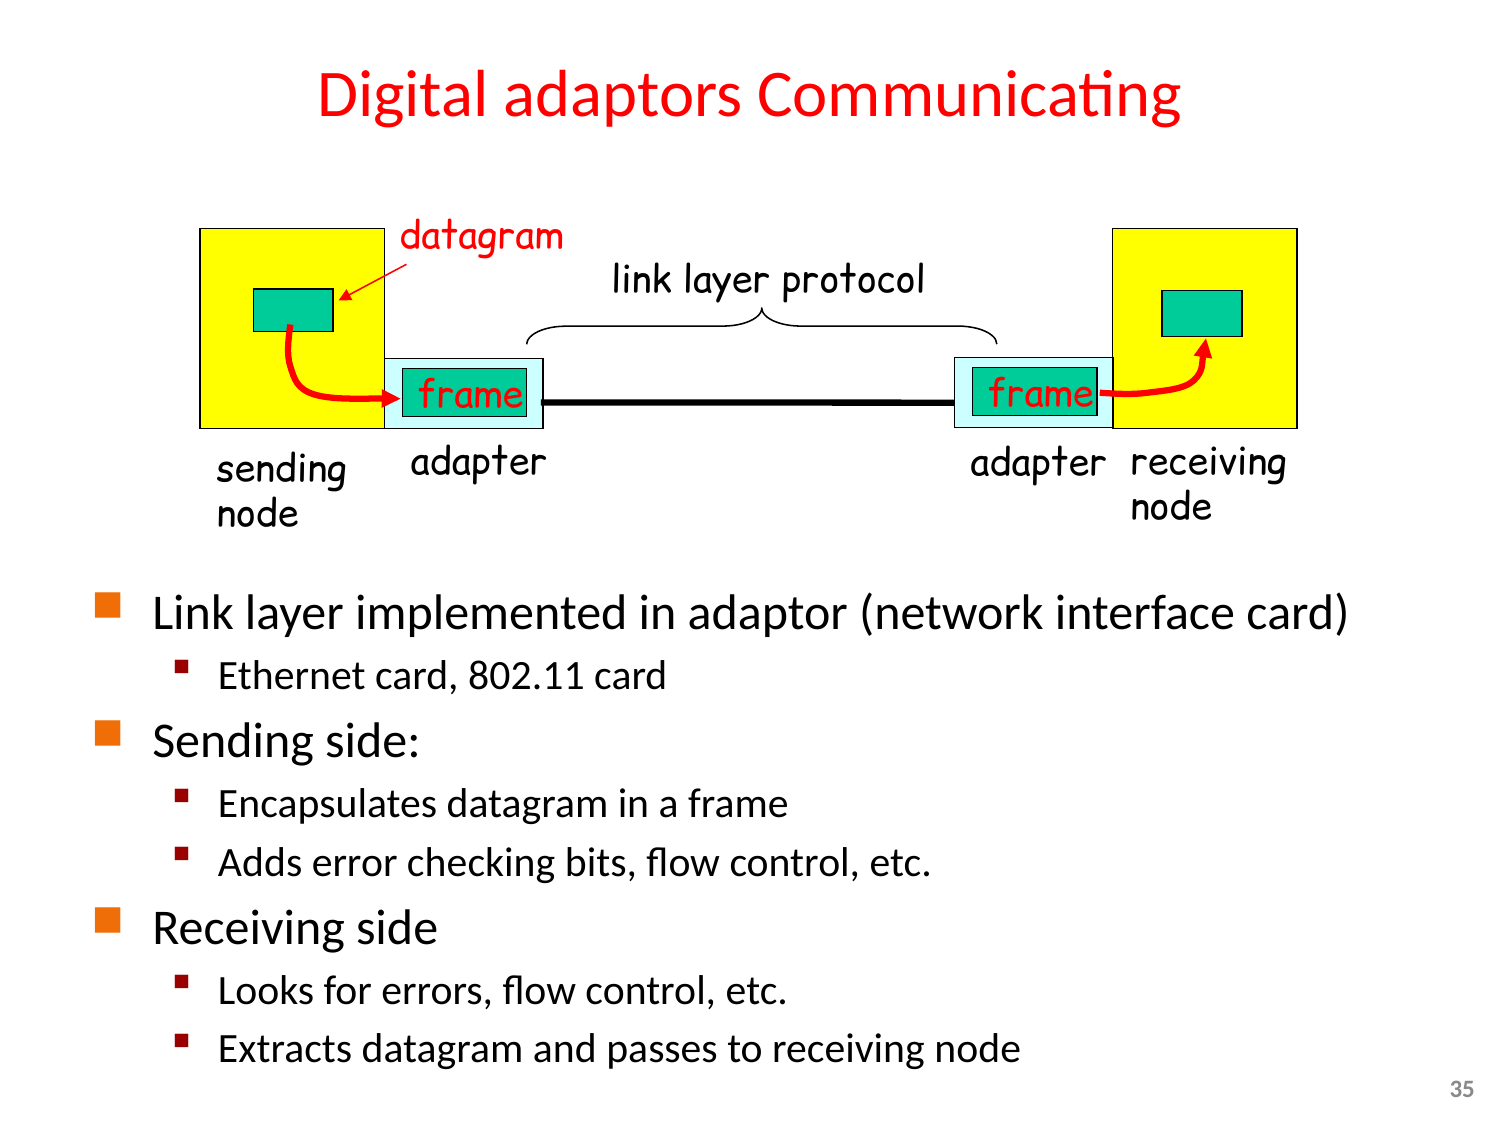

# Digital adaptors Communicating

datagram

link layer protocol

frame

frame

adapter
receiving
node
adapter
sending
node
Link layer implemented in adaptor (network interface card)
Ethernet card, 802.11 card
Sending side:
Encapsulates datagram in a frame
Adds error checking bits, flow control, etc.
Receiving side
Looks for errors, flow control, etc.
Extracts datagram and passes to receiving node